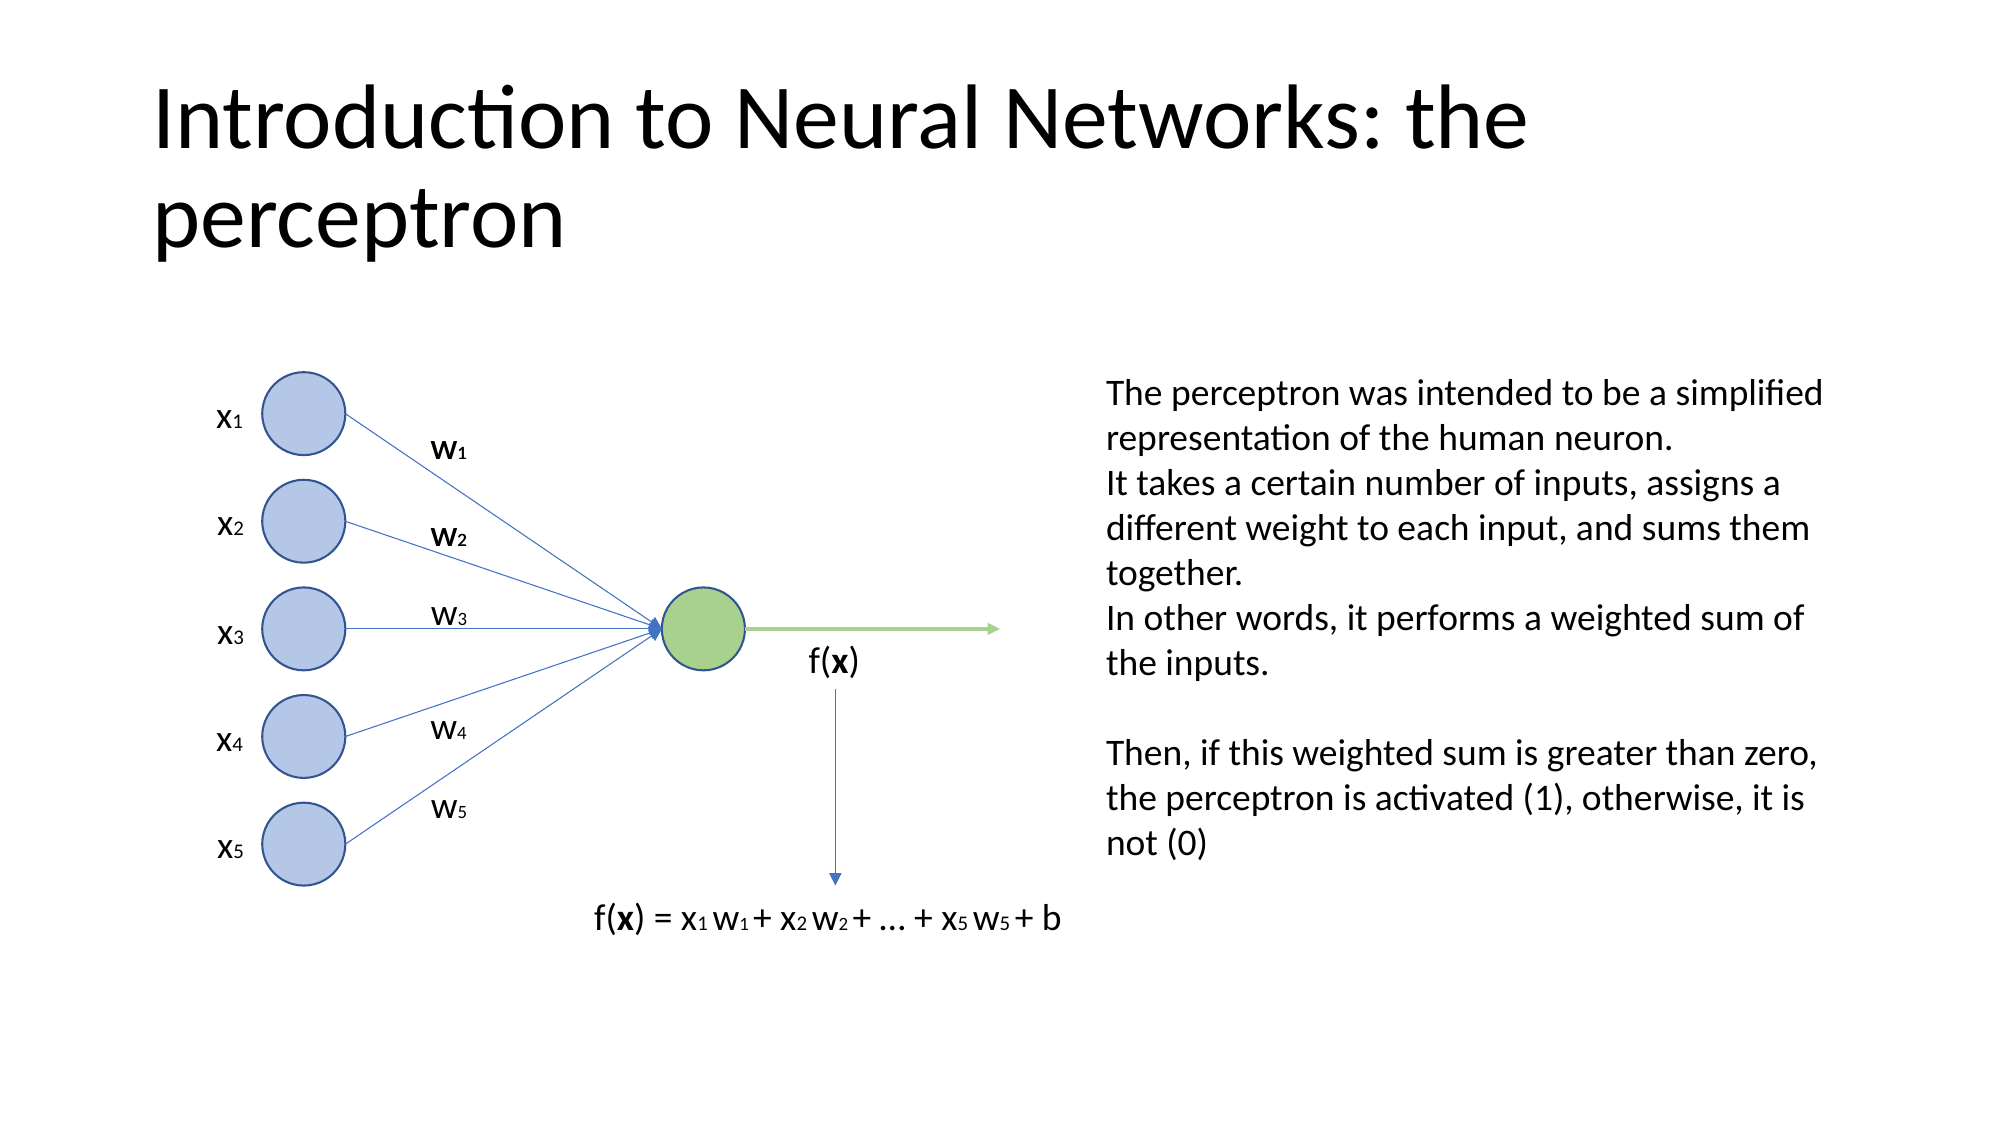

# Introduction to Neural Networks: the perceptron
The perceptron was intended to be a simplified representation of the human neuron.
It takes a certain number of inputs, assigns a different weight to each input, and sums them together.
In other words, it performs a weighted sum of the inputs.

Then, if this weighted sum is greater than zero, the perceptron is activated (1), otherwise, it is not (0)

x1
w1
w1
x2
w2
w2
w3
x3
f(x)
w4
x4
w5
x5
f(x) = x1 w1 + x2 w2 + … + x5 w5 + b